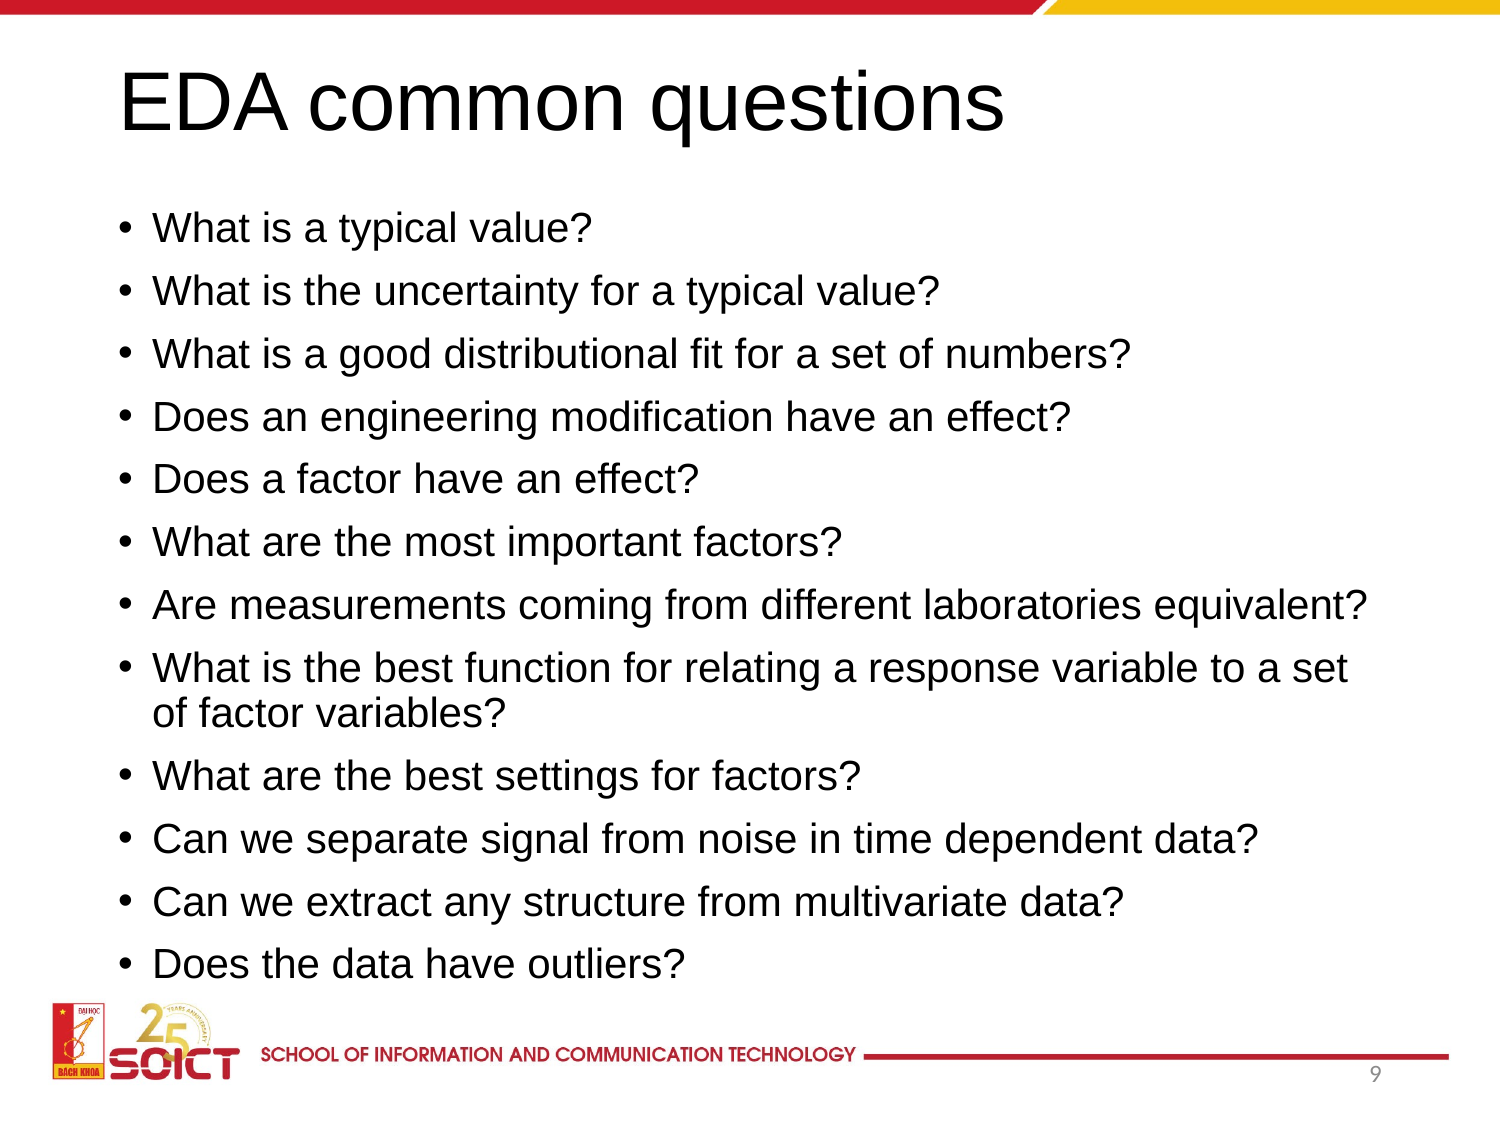

# EDA common questions
What is a typical value?
What is the uncertainty for a typical value?
What is a good distributional fit for a set of numbers?
Does an engineering modification have an effect?
Does a factor have an effect?
What are the most important factors?
Are measurements coming from different laboratories equivalent?
What is the best function for relating a response variable to a set of factor variables?
What are the best settings for factors?
Can we separate signal from noise in time dependent data?
Can we extract any structure from multivariate data?
Does the data have outliers?
9